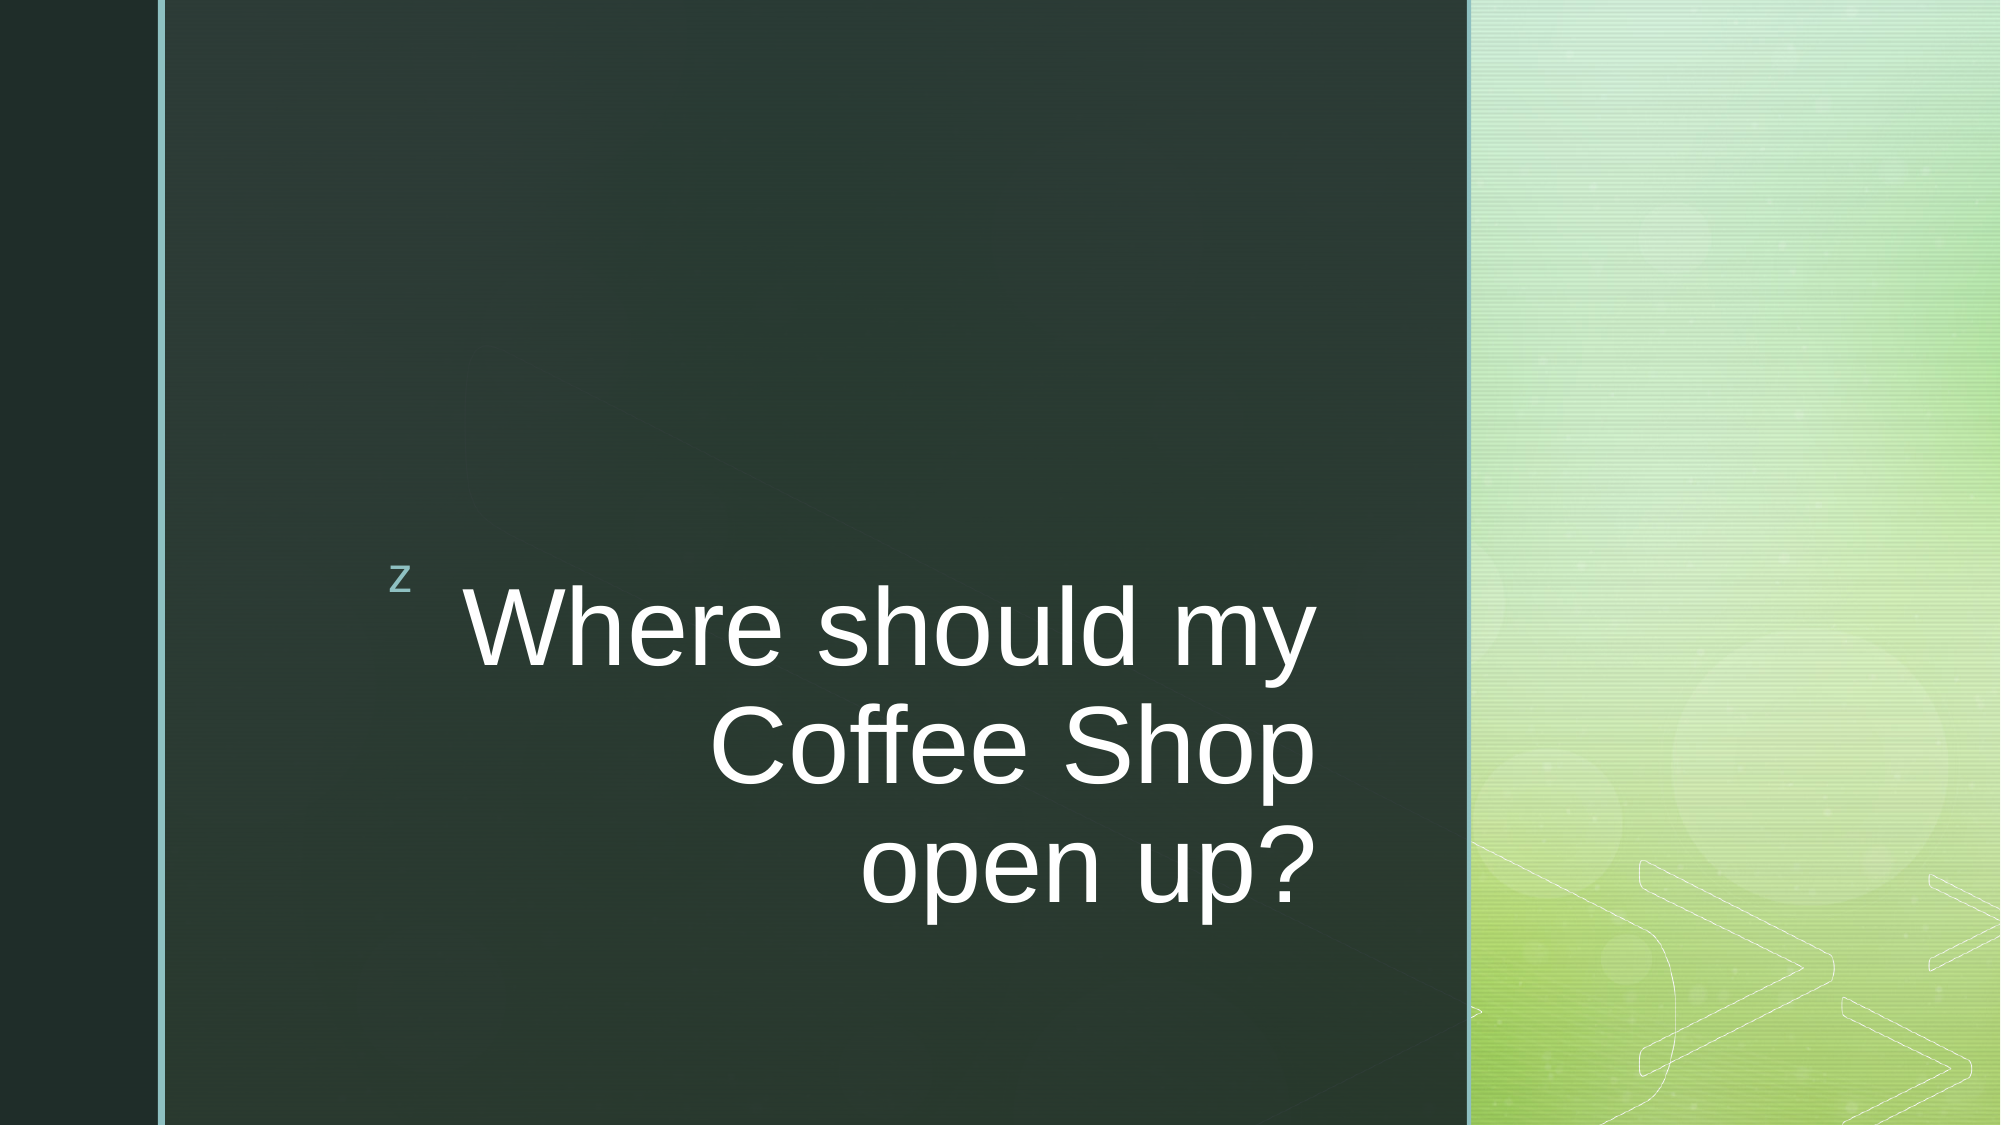

# Where should my Coffee Shop open up?